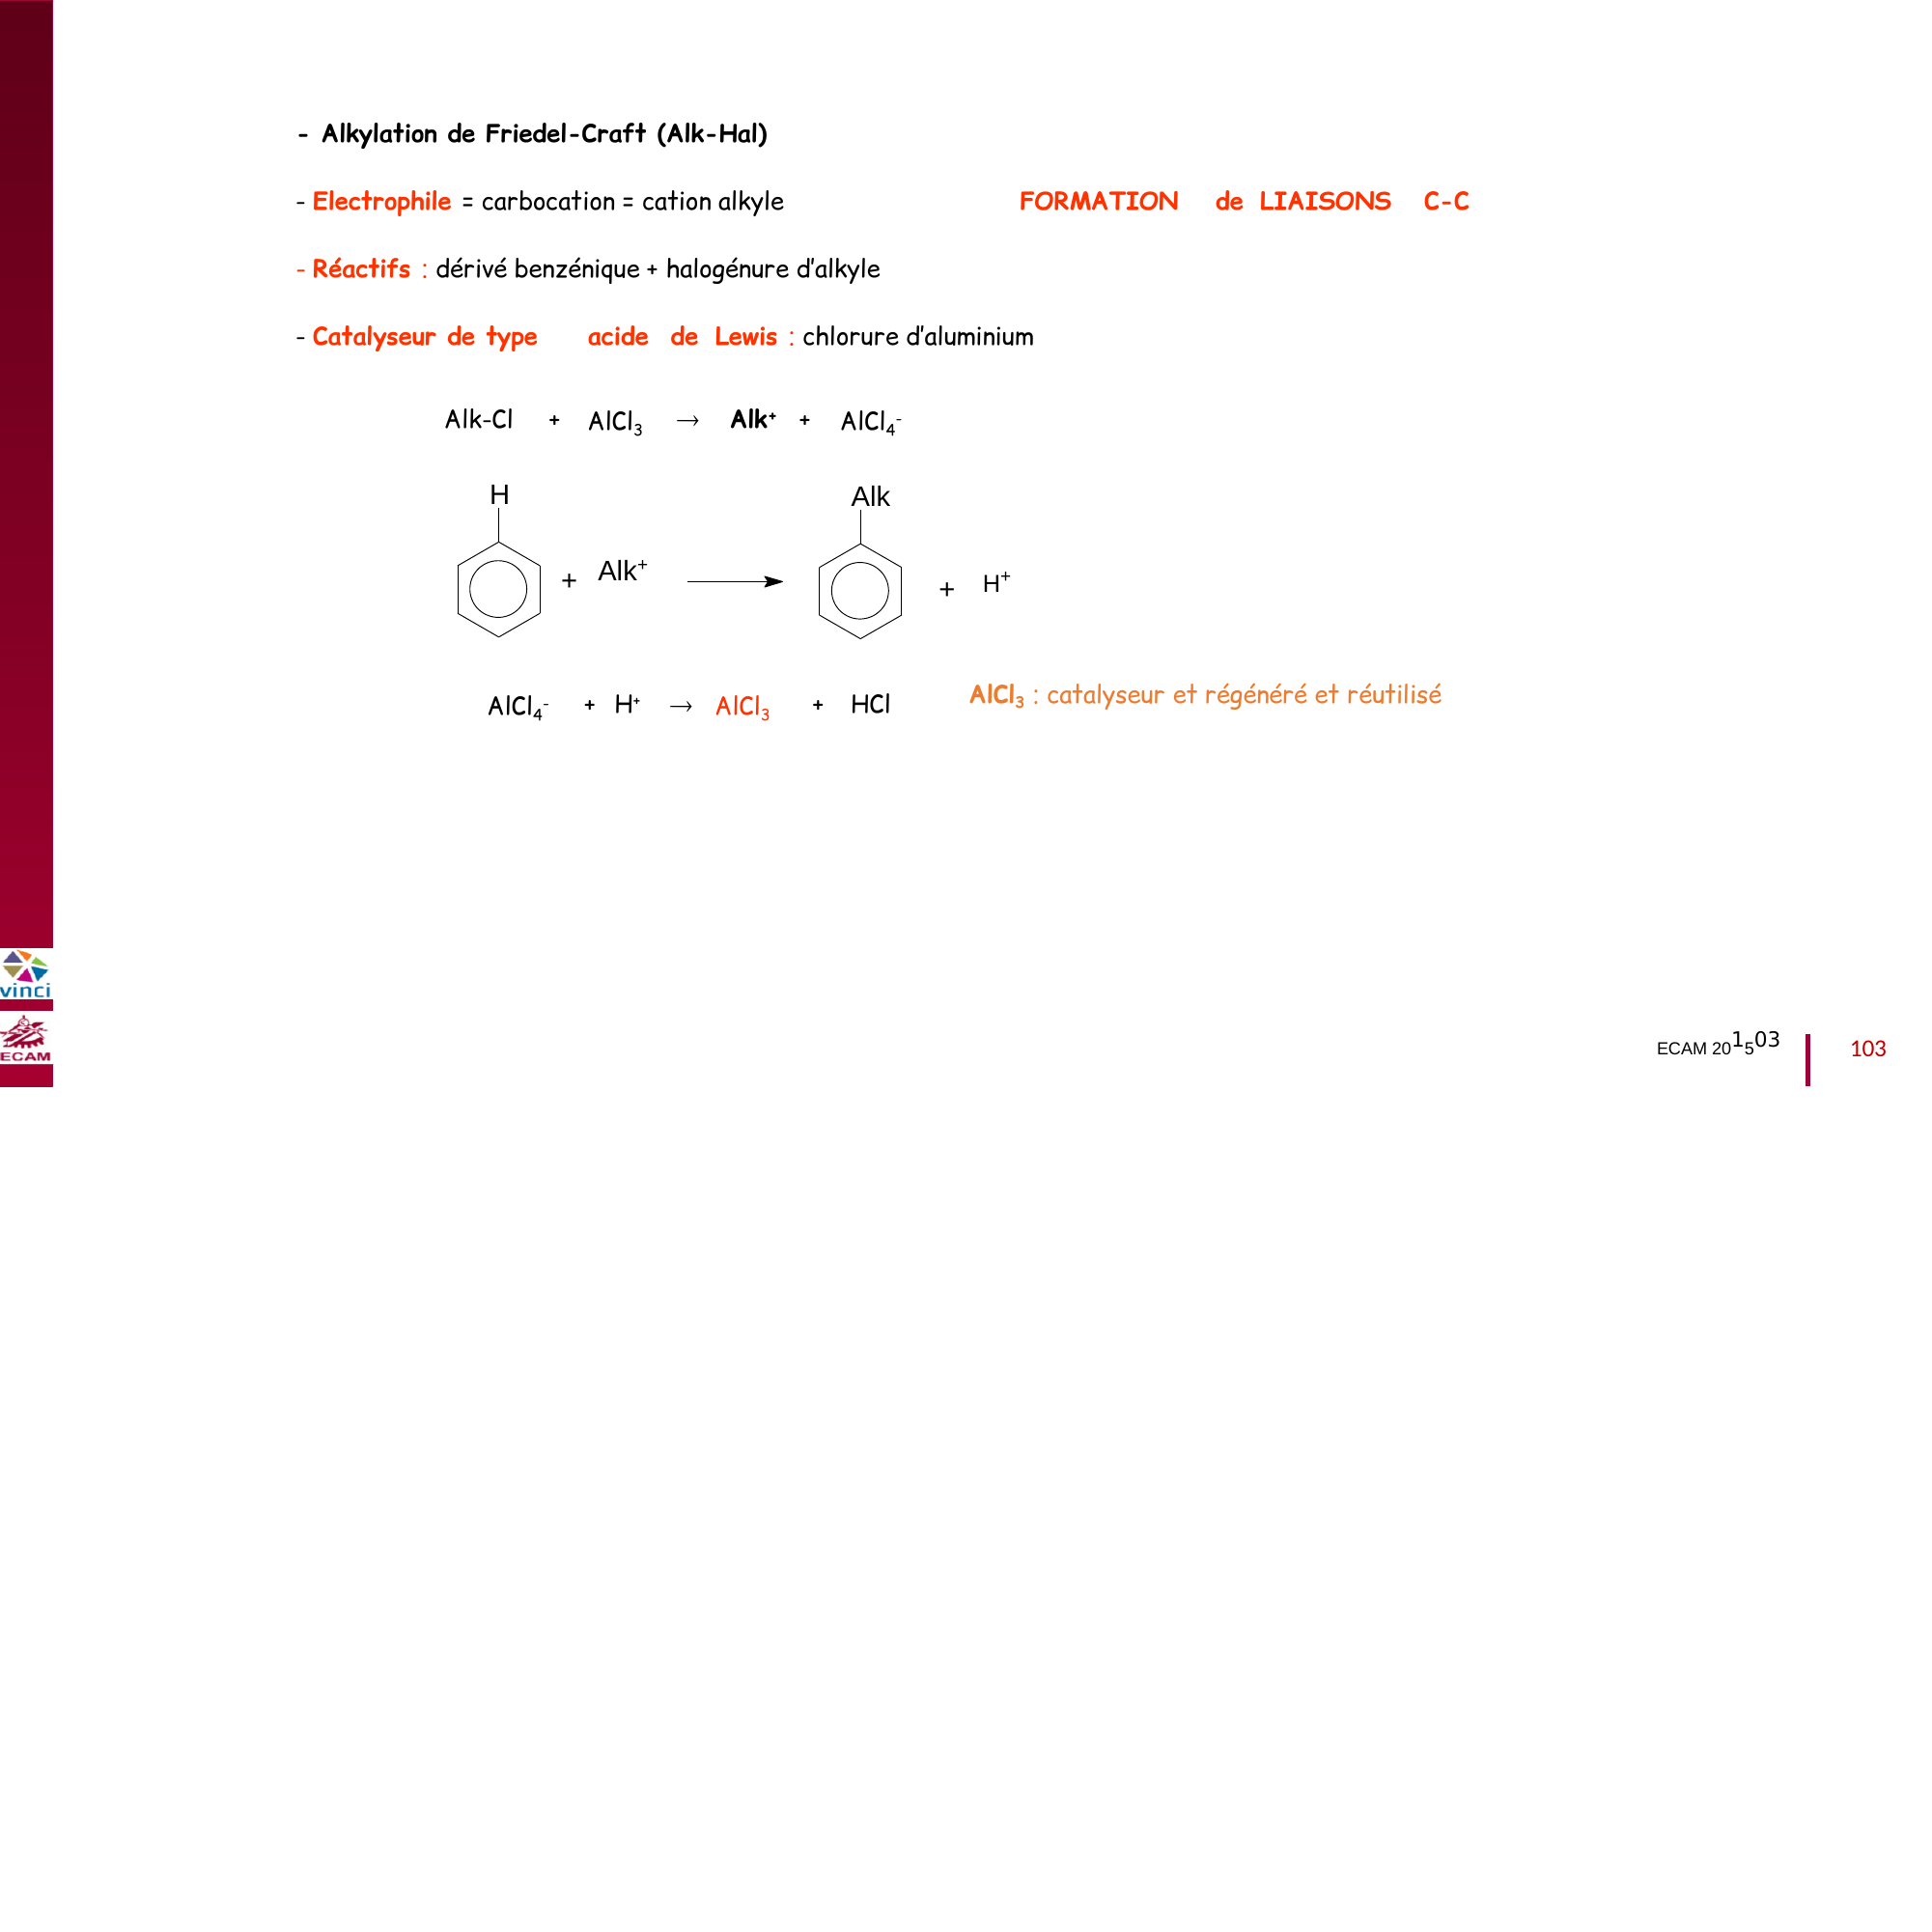

- Alkylation de Friedel-Craft (Alk-Hal)
- Electrophile = carbocation = cation alkyle
FORMATION
de
LIAISONS
C-C
- Réactifs : dérivé benzénique + halogénure d’alkyle
B2040-Chimie du vivant et environnement
- Catalyseur de type
acide
de
Lewis : chlorure d’aluminium
Alk+   +
AlCl4-
→
Alk-Cl
+
AlCl3
H
Alk

Alk+

H+

+

+

AlCl3 : catalyseur et régénéré et réutilisé
AlCl4-
H+
→
+
AlCl3
+
HCl

ECAM 201503

103